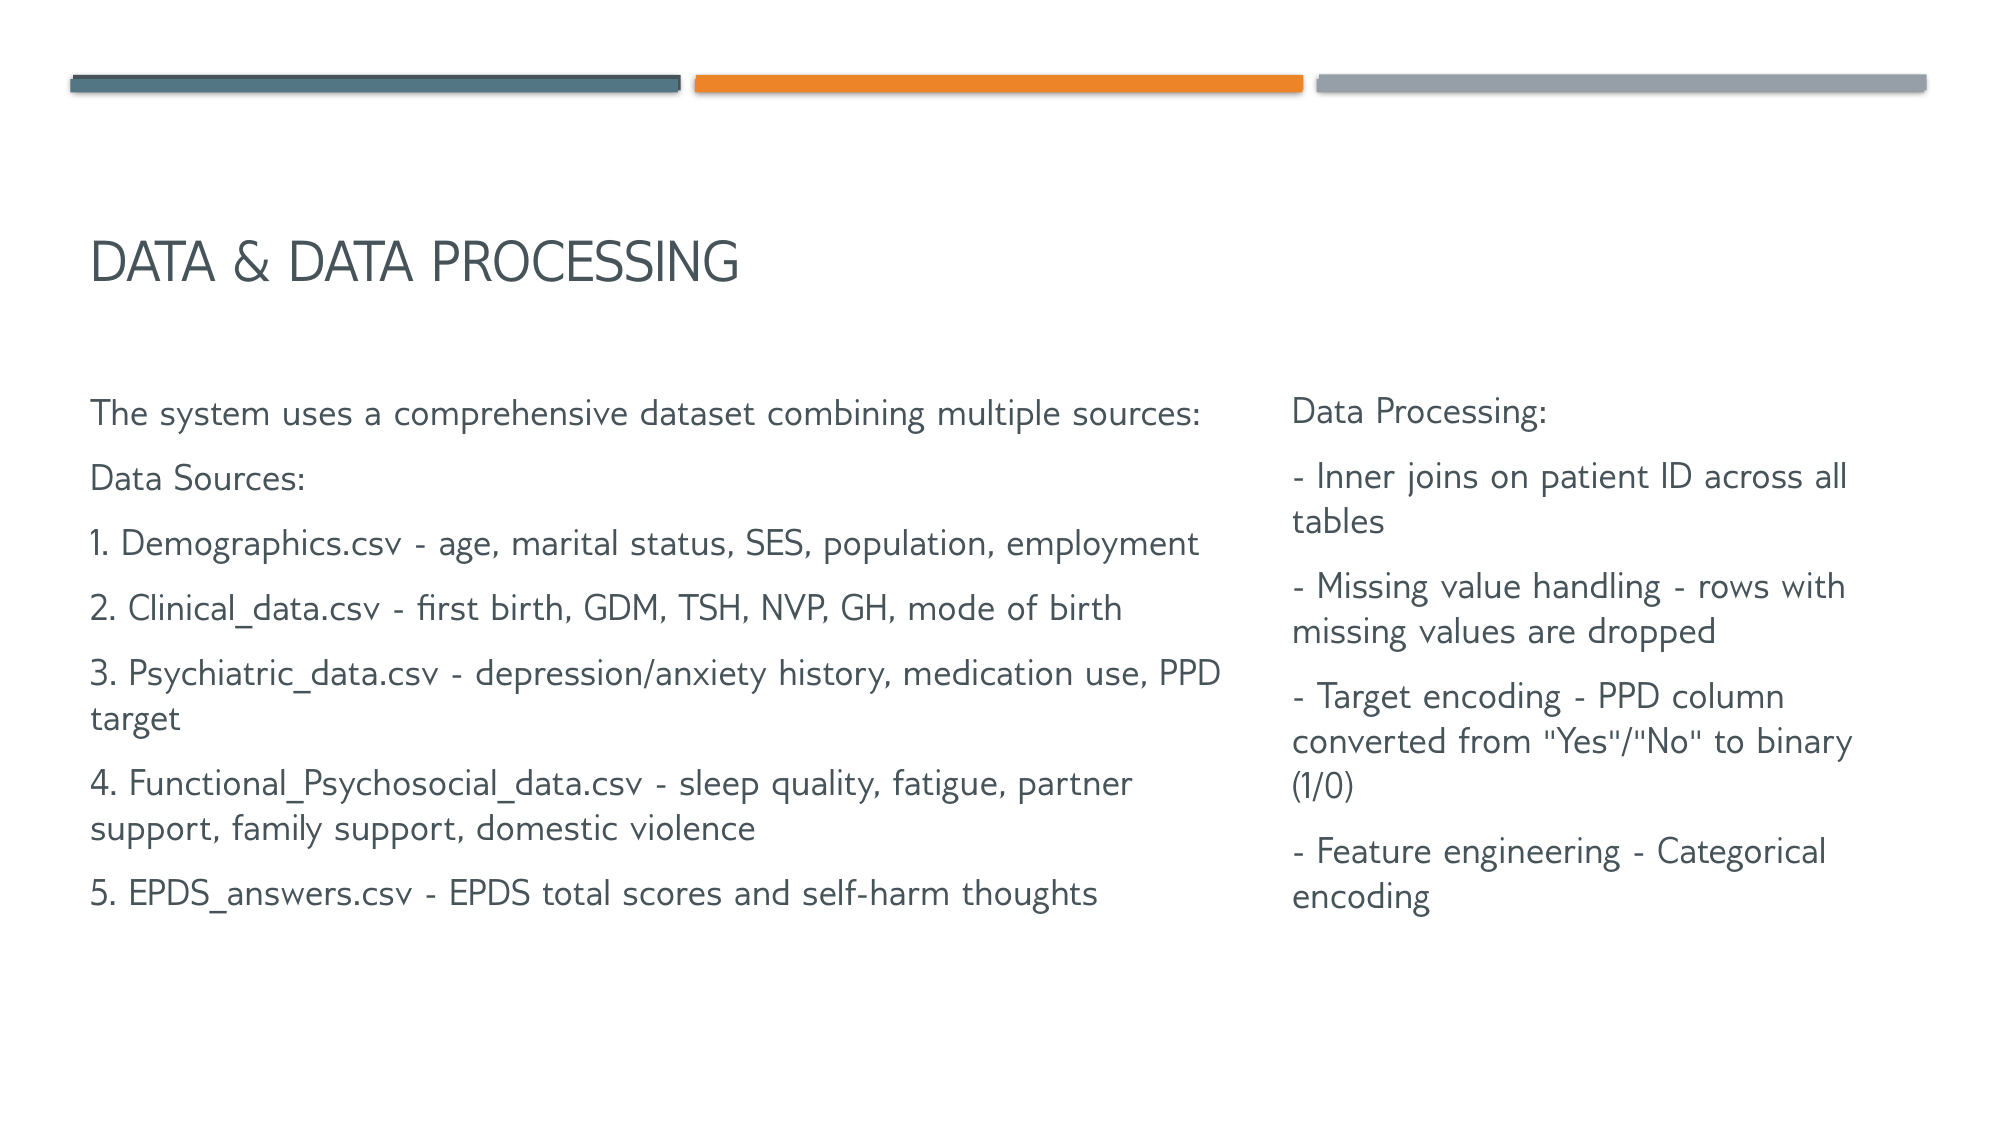

# Data & Data Processing
Data Processing:
- Inner joins on patient ID across all tables
- Missing value handling - rows with missing values are dropped
- Target encoding - PPD column converted from "Yes"/"No" to binary (1/0)
- Feature engineering - Categorical encoding
The system uses a comprehensive dataset combining multiple sources:
Data Sources:
1. Demographics.csv - age, marital status, SES, population, employment
2. Clinical_data.csv - first birth, GDM, TSH, NVP, GH, mode of birth
3. Psychiatric_data.csv - depression/anxiety history, medication use, PPD target
4. Functional_Psychosocial_data.csv - sleep quality, fatigue, partner support, family support, domestic violence
5. EPDS_answers.csv - EPDS total scores and self-harm thoughts